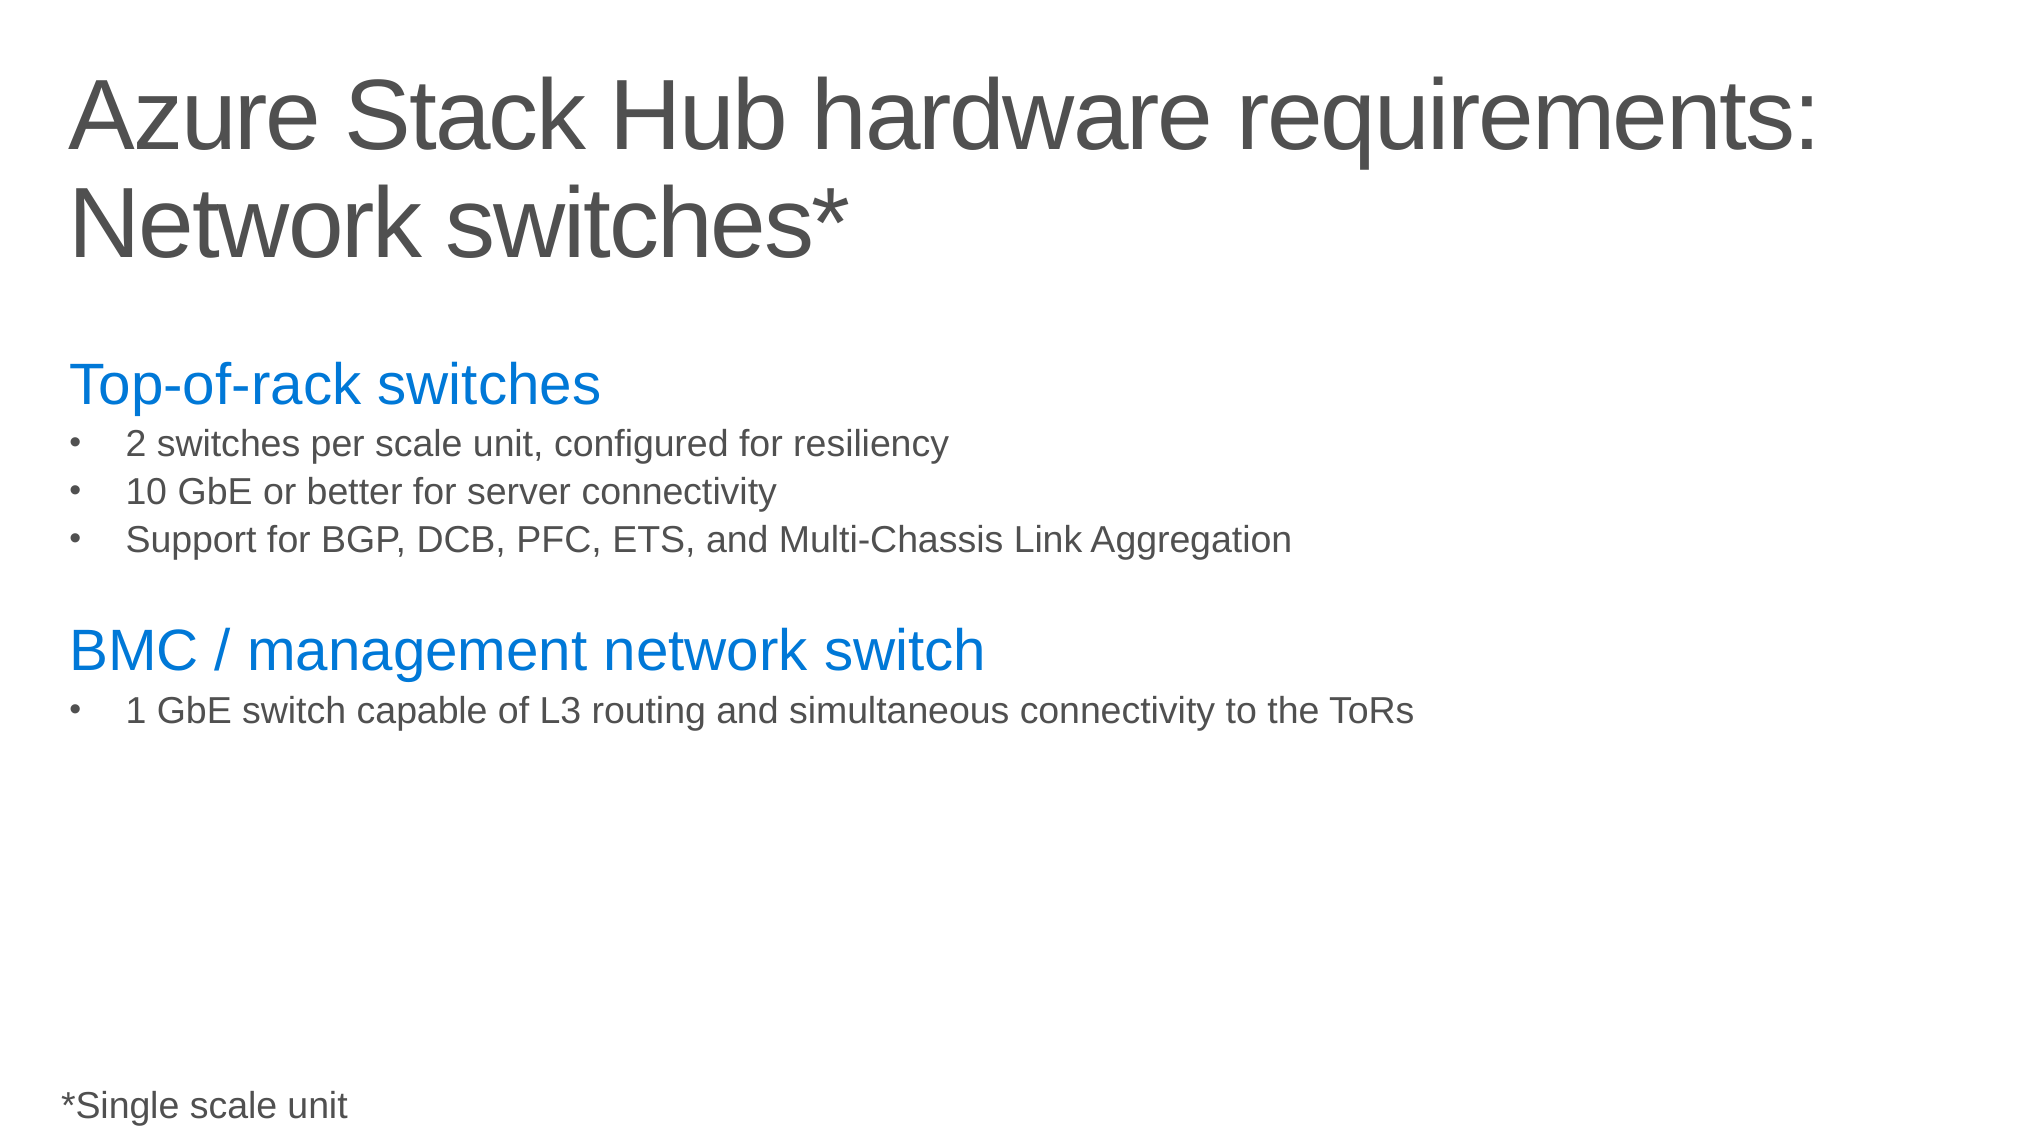

# Azure Stack Hub hardware requirements: Network switches*
Top-of-rack switches
2 switches per scale unit, configured for resiliency
10 GbE or better for server connectivity
Support for BGP, DCB, PFC, ETS, and Multi-Chassis Link Aggregation

BMC / management network switch
1 GbE switch capable of L3 routing and simultaneous connectivity to the ToRs

*Single scale unit